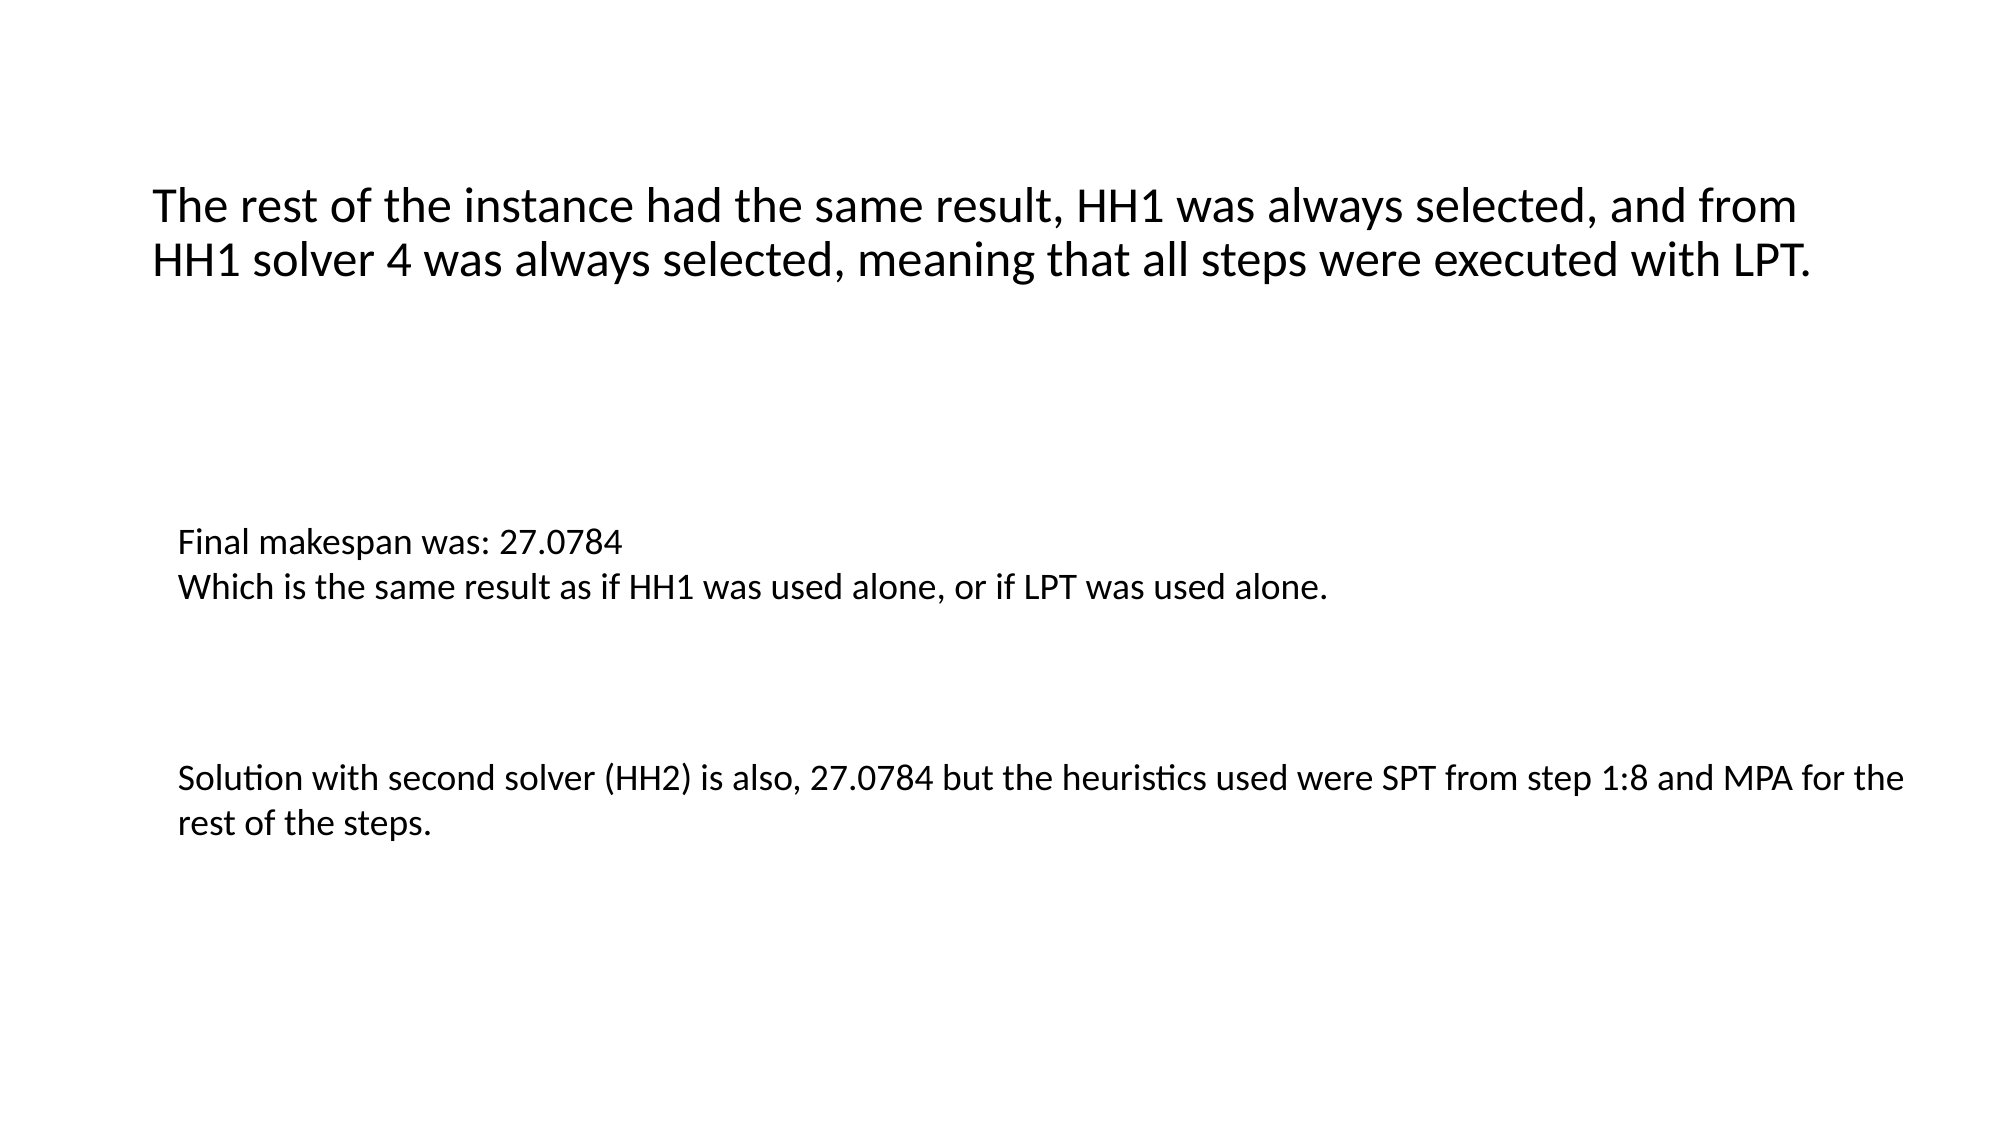

# The rest of the instance had the same result, HH1 was always selected, and from HH1 solver 4 was always selected, meaning that all steps were executed with LPT.
Final makespan was: 27.0784
Which is the same result as if HH1 was used alone, or if LPT was used alone.
Solution with second solver (HH2) is also, 27.0784 but the heuristics used were SPT from step 1:8 and MPA for the rest of the steps.